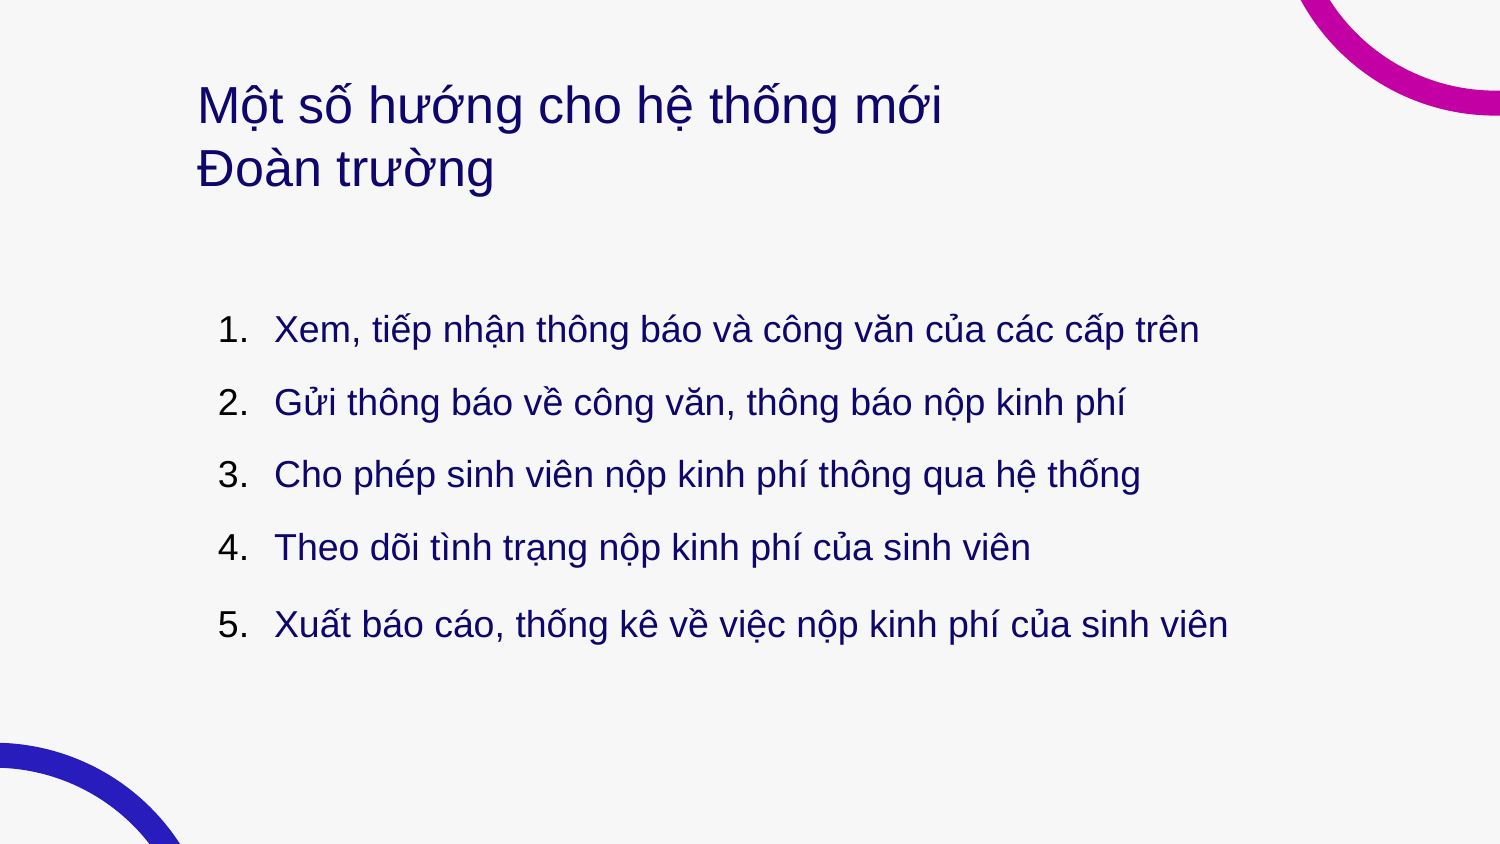

# Một số hướng cho hệ thống mới Đoàn trường
Xem, tiếp nhận thông báo và công văn của các cấp trên
Gửi thông báo về công văn, thông báo nộp kinh phí
Cho phép sinh viên nộp kinh phí thông qua hệ thống
Theo dõi tình trạng nộp kinh phí của sinh viên
Xuất báo cáo, thống kê về việc nộp kinh phí của sinh viên